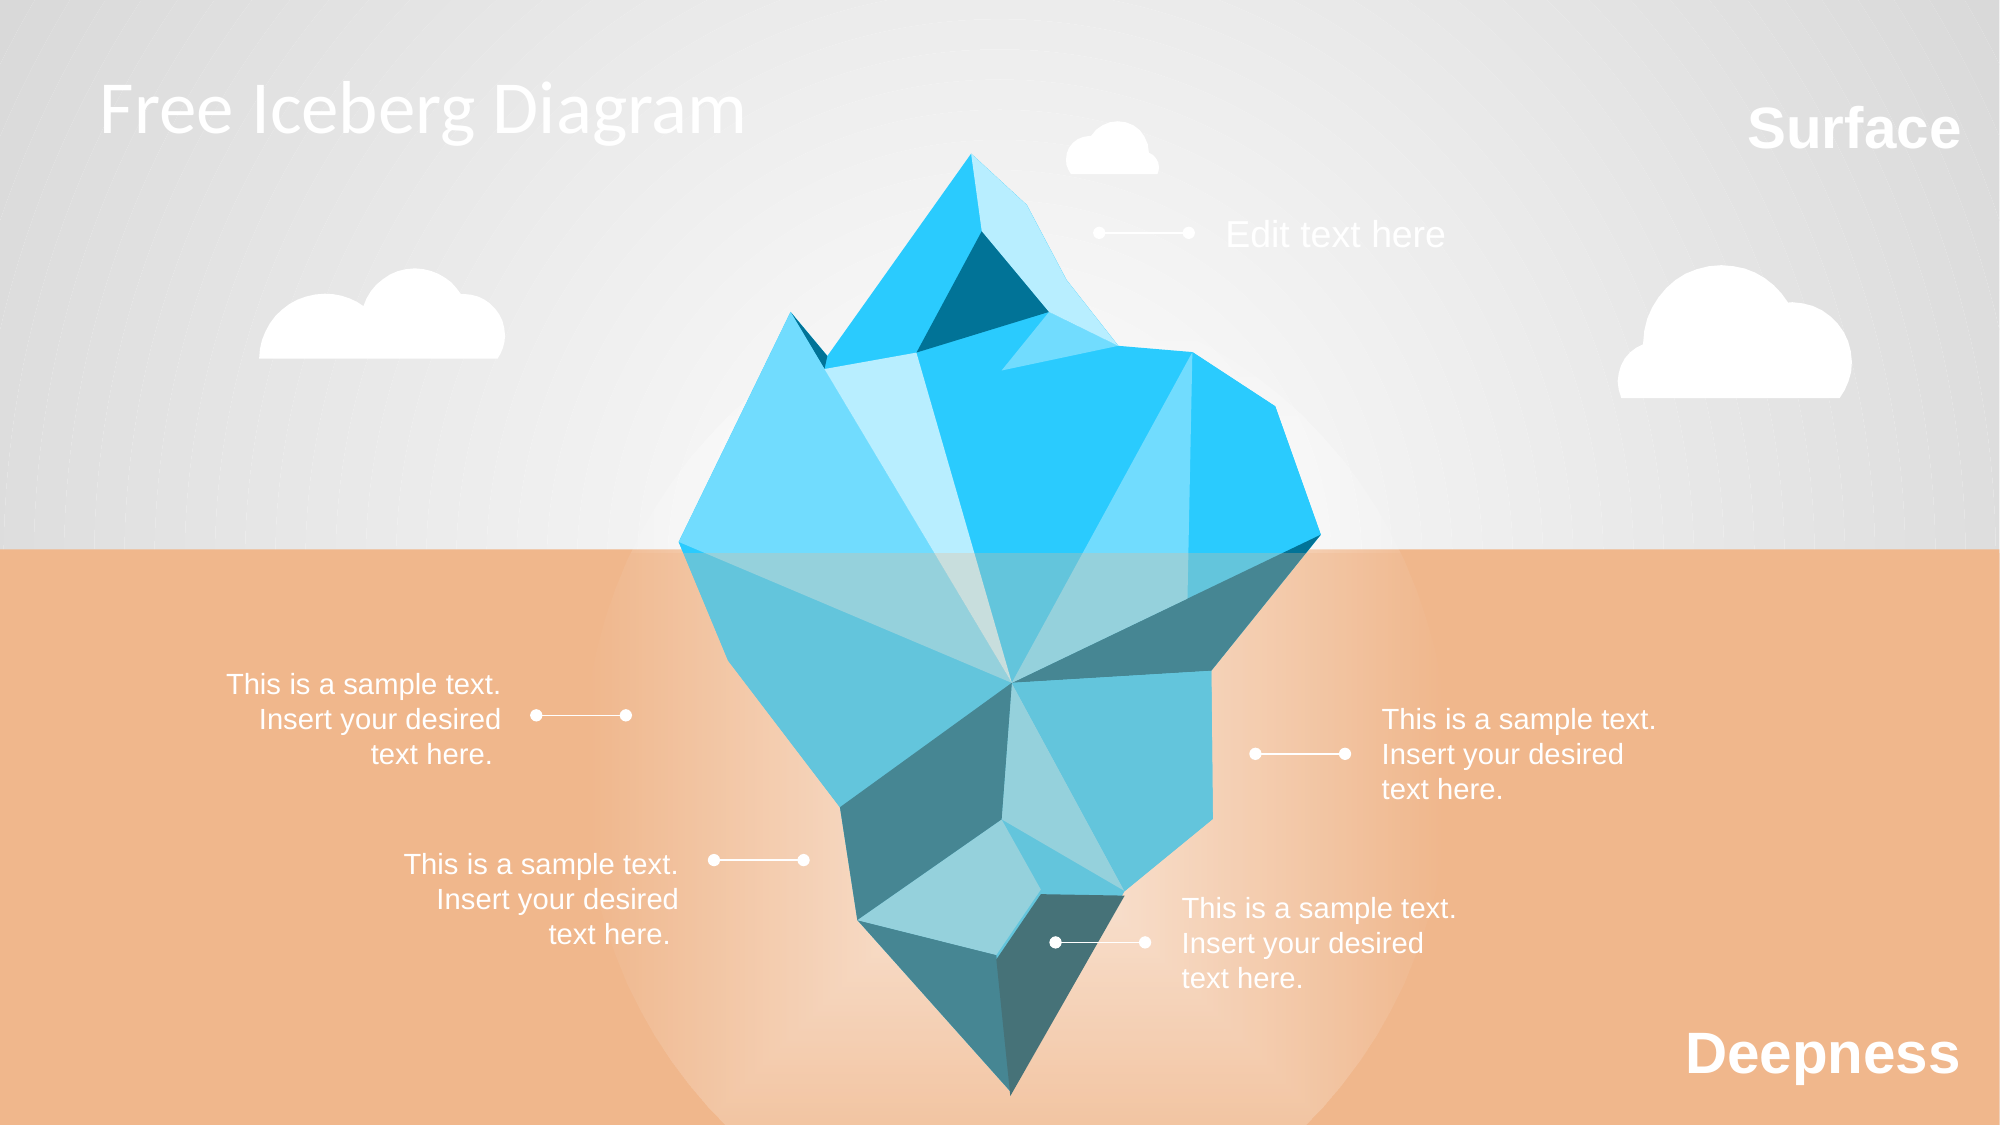

# Free Iceberg Diagram
Surface

Edit text here

This is a sample text. Insert your desired text here.
This is a sample text. Insert your desired text here.
This is a sample text. Insert your desired text here.
This is a sample text. Insert your desired text here.
Deepness